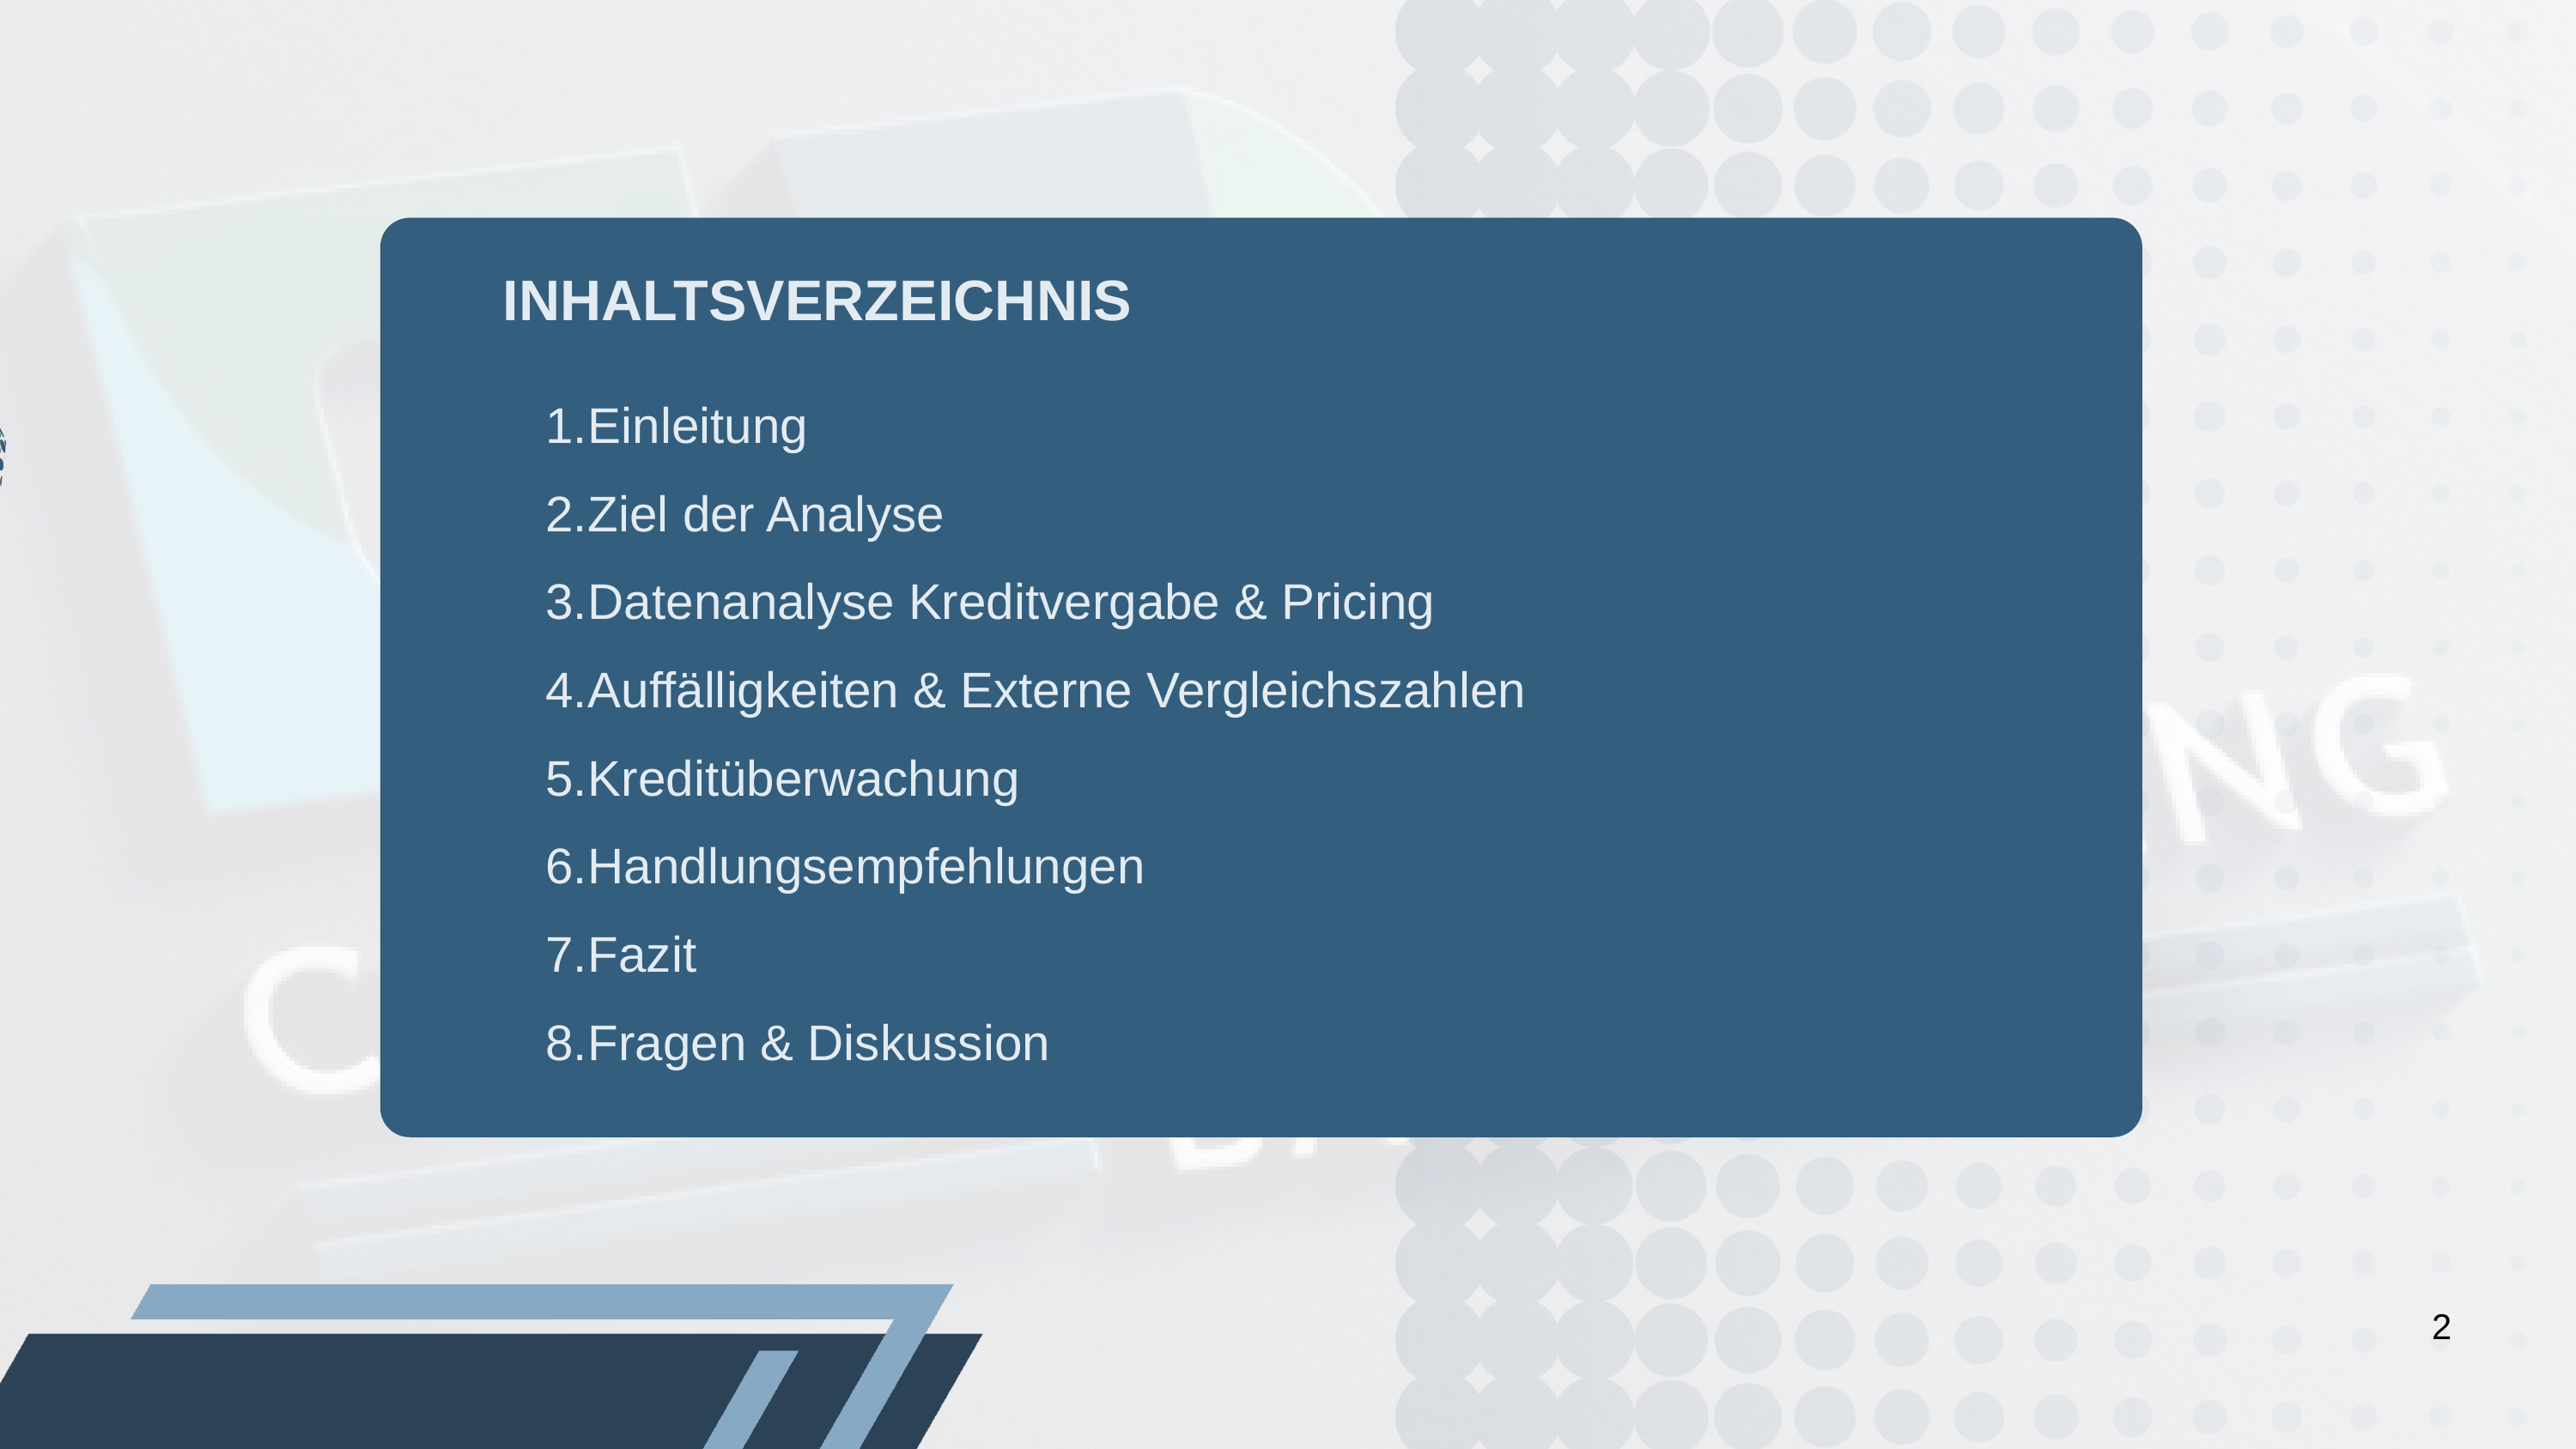

INHALTSVERZEICHNIS
Einleitung
Ziel der Analyse
Datenanalyse Kreditvergabe & Pricing
Auffälligkeiten & Externe Vergleichszahlen
Kreditüberwachung
Handlungsempfehlungen
Fazit
Fragen & Diskussion

2